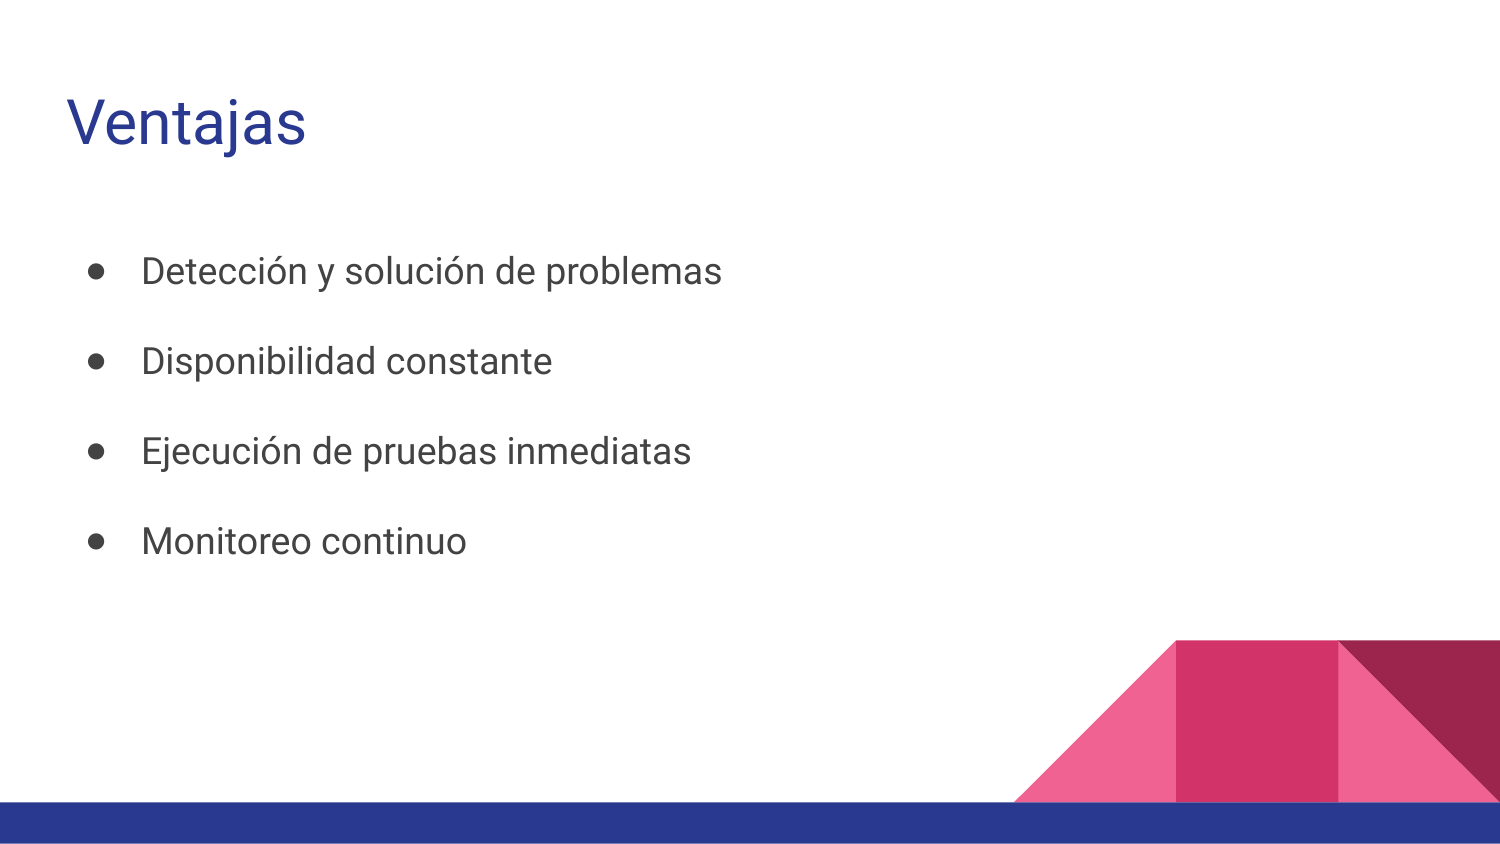

# Ventajas
Detección y solución de problemas
Disponibilidad constante
Ejecución de pruebas inmediatas
Monitoreo continuo